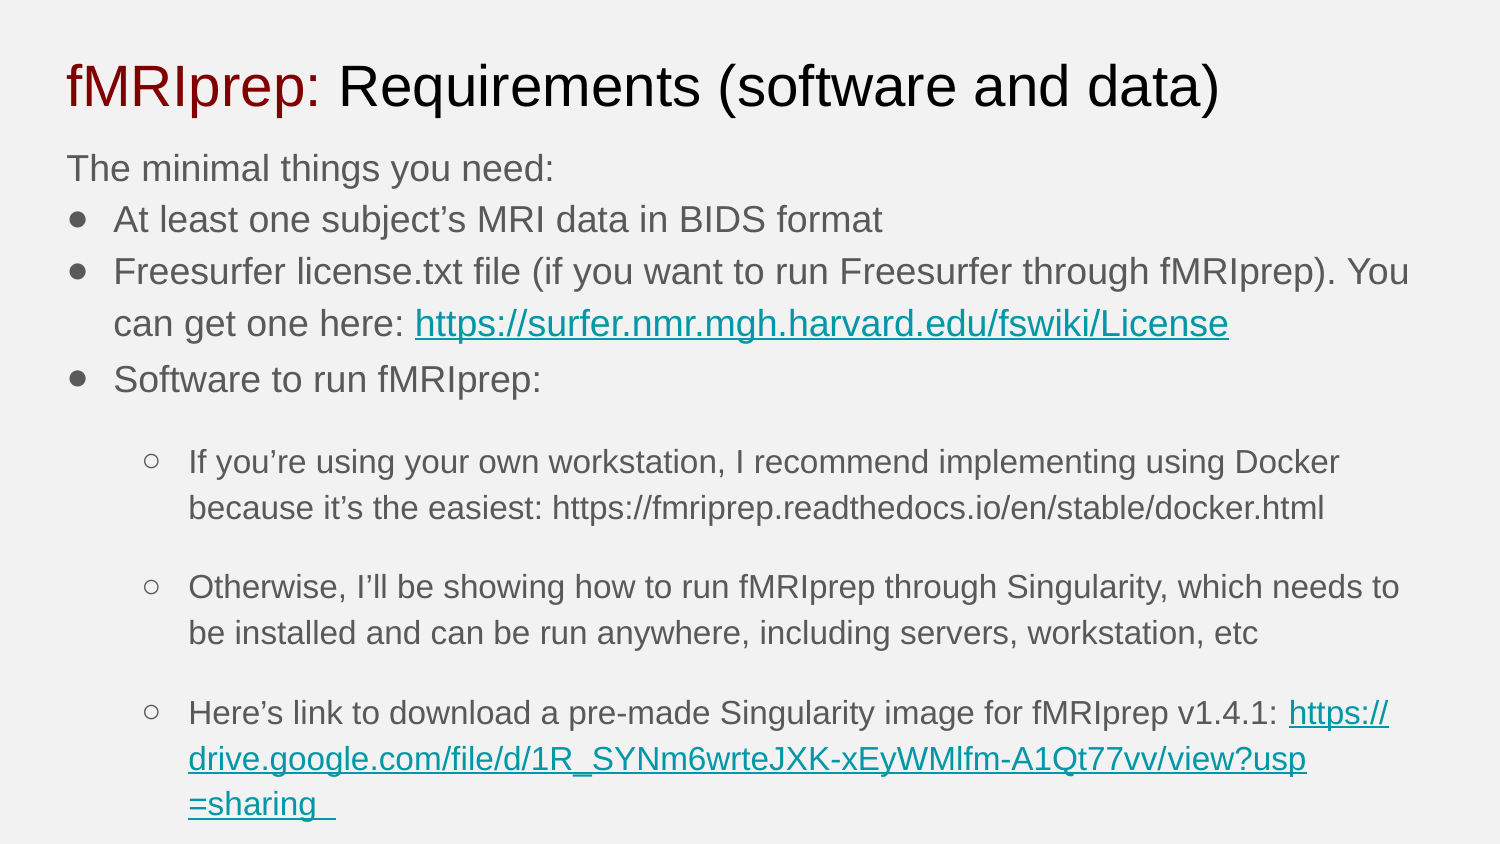

# fMRIprep: Requirements (software and data)
The minimal things you need:
At least one subject’s MRI data in BIDS format
Freesurfer license.txt file (if you want to run Freesurfer through fMRIprep). You can get one here: https://surfer.nmr.mgh.harvard.edu/fswiki/License
Software to run fMRIprep:
If you’re using your own workstation, I recommend implementing using Docker because it’s the easiest: https://fmriprep.readthedocs.io/en/stable/docker.html
Otherwise, I’ll be showing how to run fMRIprep through Singularity, which needs to be installed and can be run anywhere, including servers, workstation, etc
Here’s link to download a pre-made Singularity image for fMRIprep v1.4.1: https://drive.google.com/file/d/1R_SYNm6wrteJXK-xEyWMlfm-A1Qt77vv/view?usp=sharing